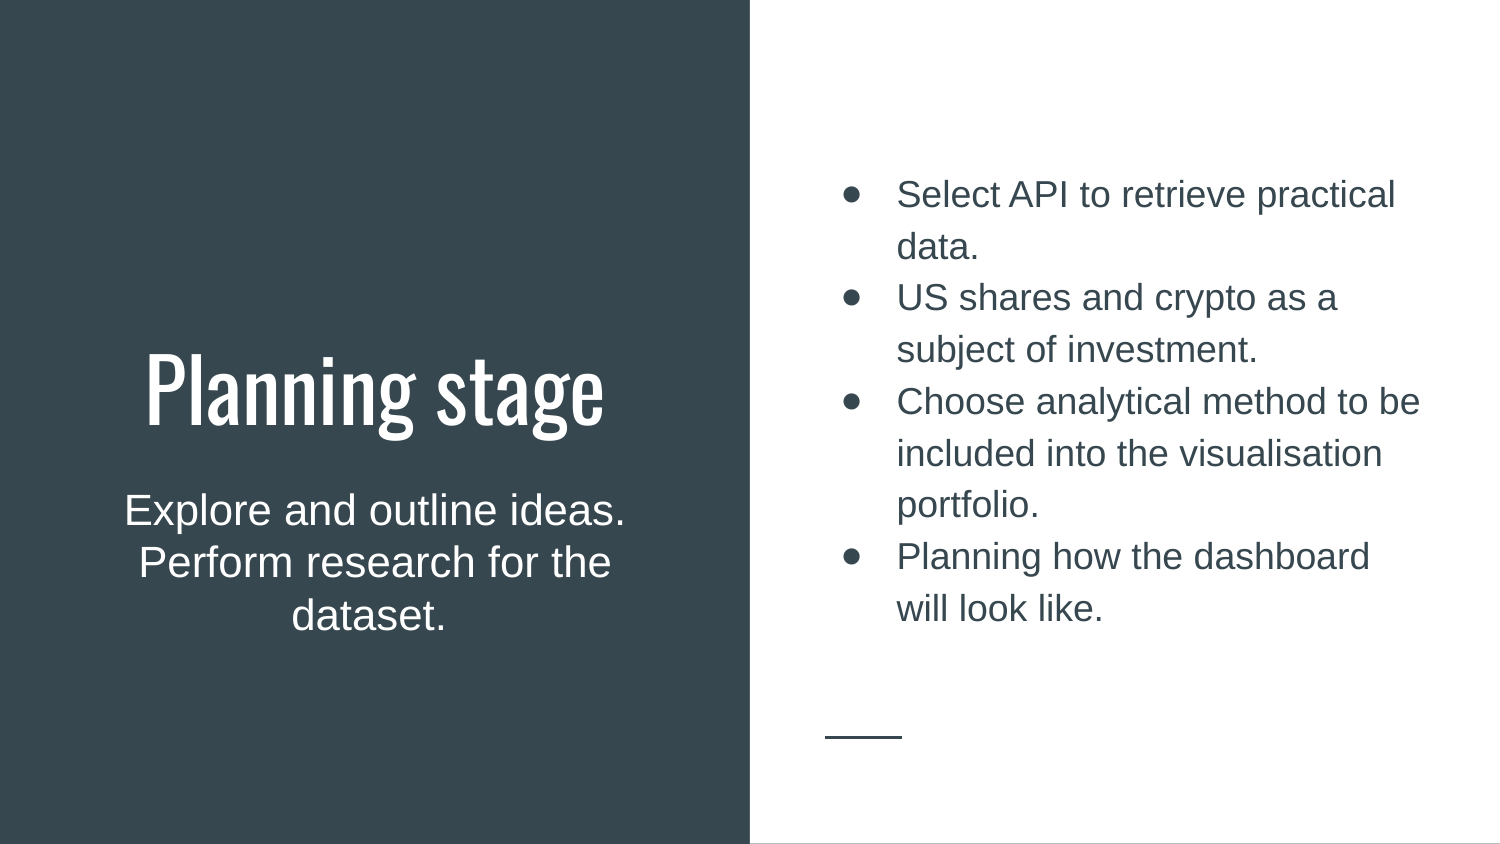

Select API to retrieve practical data.
US shares and crypto as a subject of investment.
Choose analytical method to be included into the visualisation portfolio.
Planning how the dashboard will look like.

# Planning stage
Explore and outline ideas.
Perform research for the dataset.